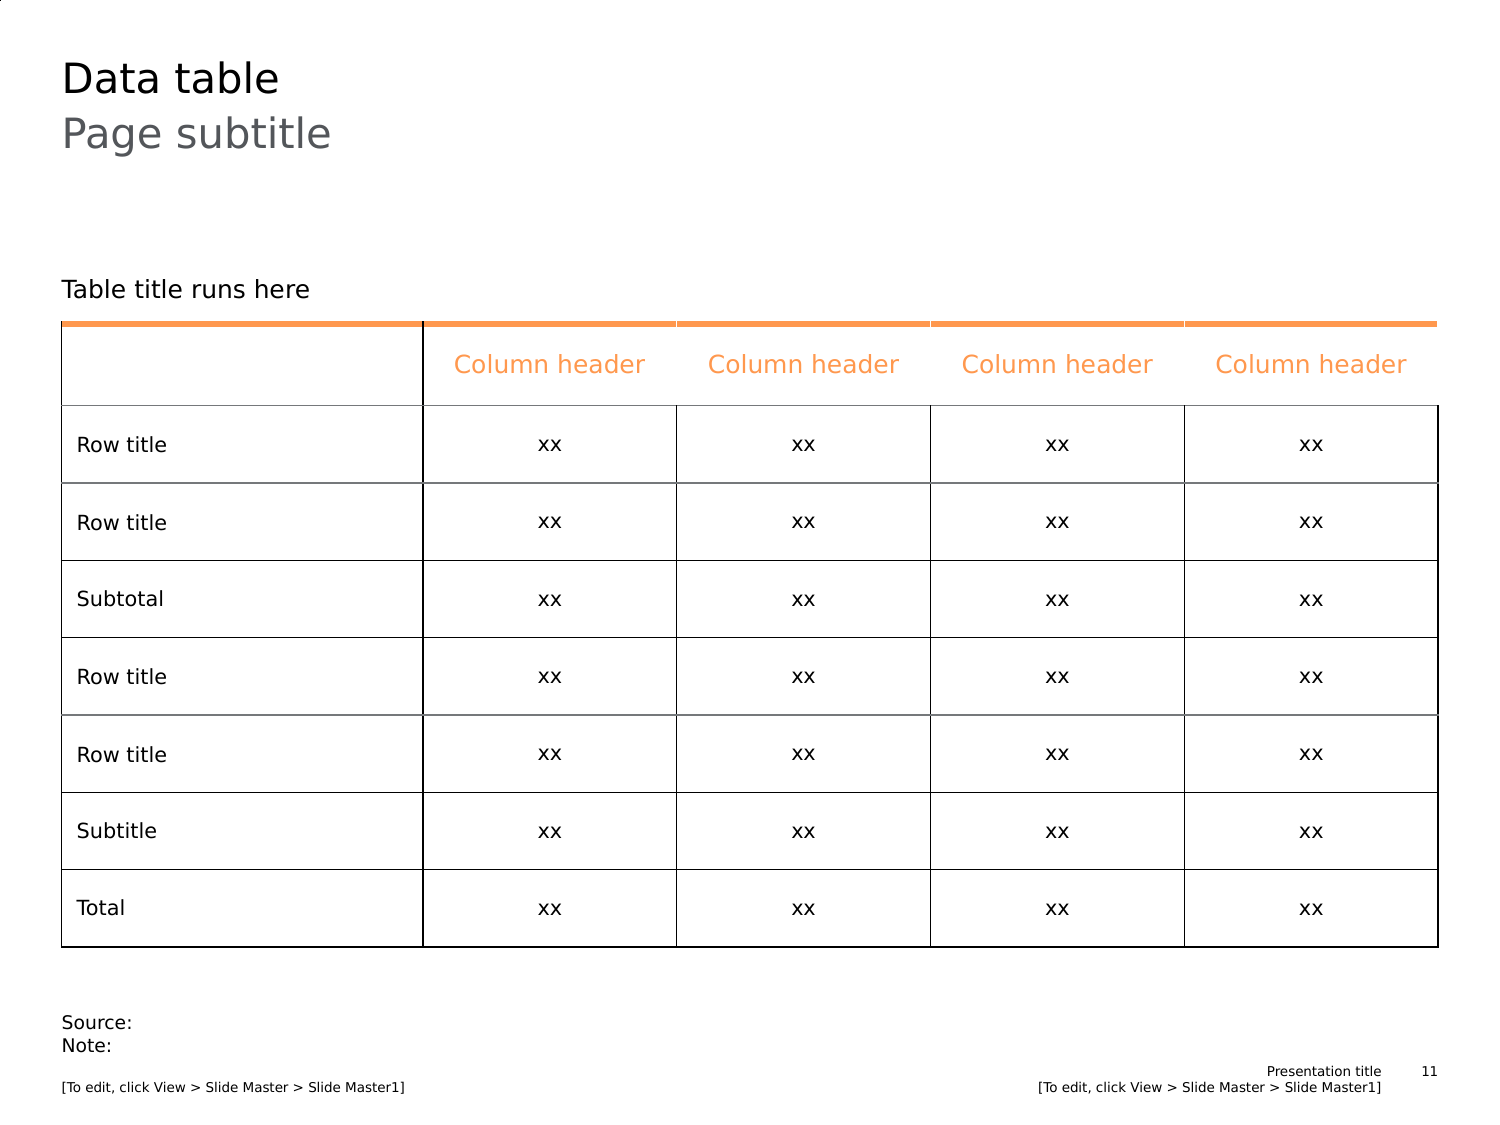

# Data table
Page subtitle
Table title runs here

|  | Column header | Column header | Column header | Column header |
| --- | --- | --- | --- | --- |
| Row title | xx | xx | xx | xx |
| Row title | xx | xx | xx | xx |
| Subtotal | xx | xx | xx | xx |
| Row title | xx | xx | xx | xx |
| Row title | xx | xx | xx | xx |
| Subtitle | xx | xx | xx | xx |
| Total | xx | xx | xx | xx |
Source:
Note: